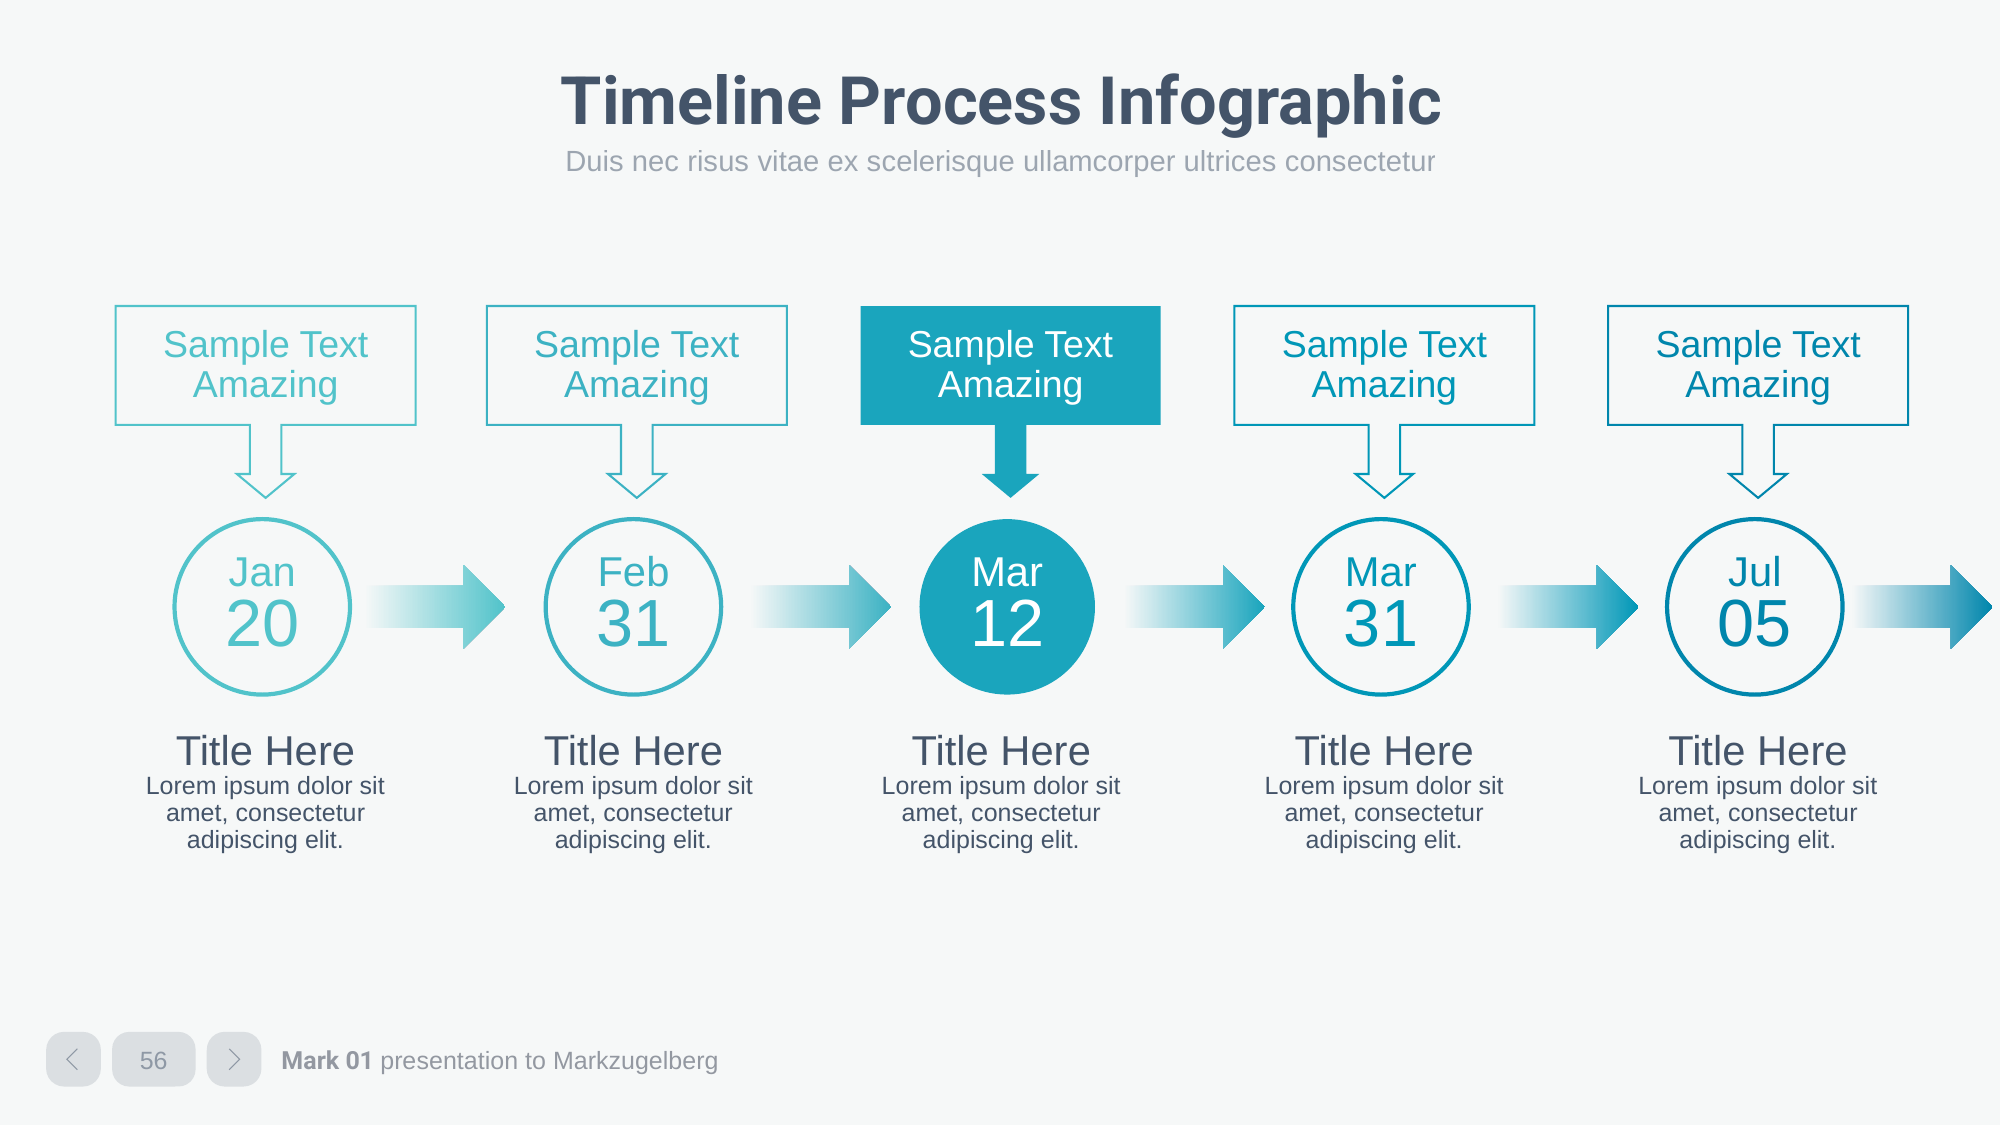

# Timeline Process Infographic
Duis nec risus vitae ex scelerisque ullamcorper ultrices consectetur
Sample Text
Amazing
Sample Text
Amazing
Sample Text
Amazing
Sample Text
Amazing
Sample Text
Amazing
Jan
20
Feb
31
Mar
12
Mar
31
Jul
05

Title Here
Lorem ipsum dolor sit amet, consectetur adipiscing elit.
Title Here
Lorem ipsum dolor sit amet, consectetur adipiscing elit.
Title Here
Lorem ipsum dolor sit amet, consectetur adipiscing elit.
Title Here
Lorem ipsum dolor sit amet, consectetur adipiscing elit.
Title Here
Lorem ipsum dolor sit amet, consectetur adipiscing elit.